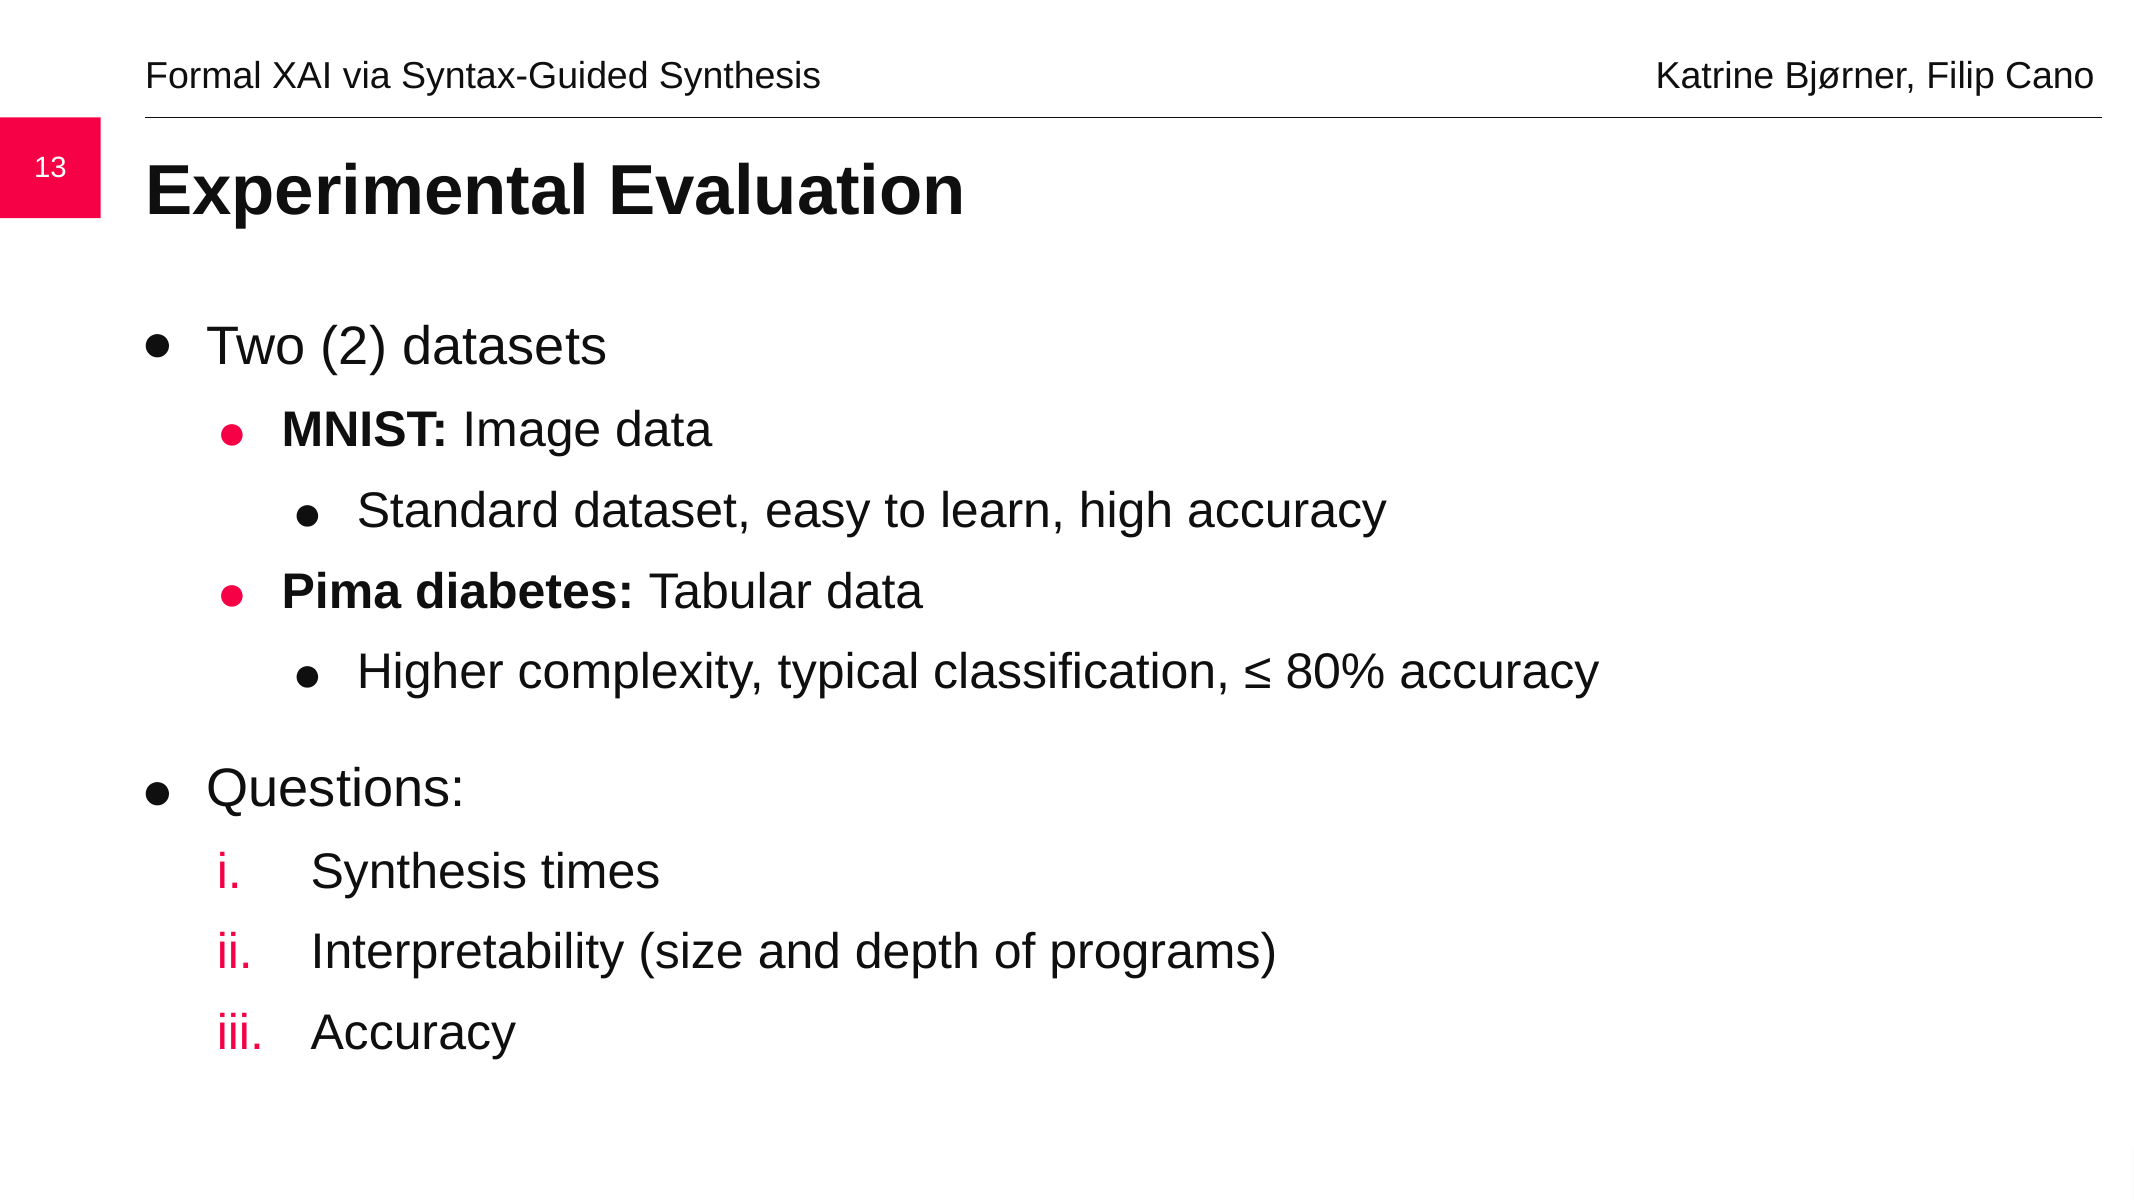

Formal XAI via Syntax-Guided Synthesis						 Katrine Bjørner, Filip Cano
13
# Experimental Evaluation
Two (2) datasets
MNIST: Image data
Standard dataset, easy to learn, high accuracy
Pima diabetes: Tabular data
Higher complexity, typical classification, ≤ 80% accuracy
Questions:
Synthesis times
Interpretability (size and depth of programs)
Accuracy